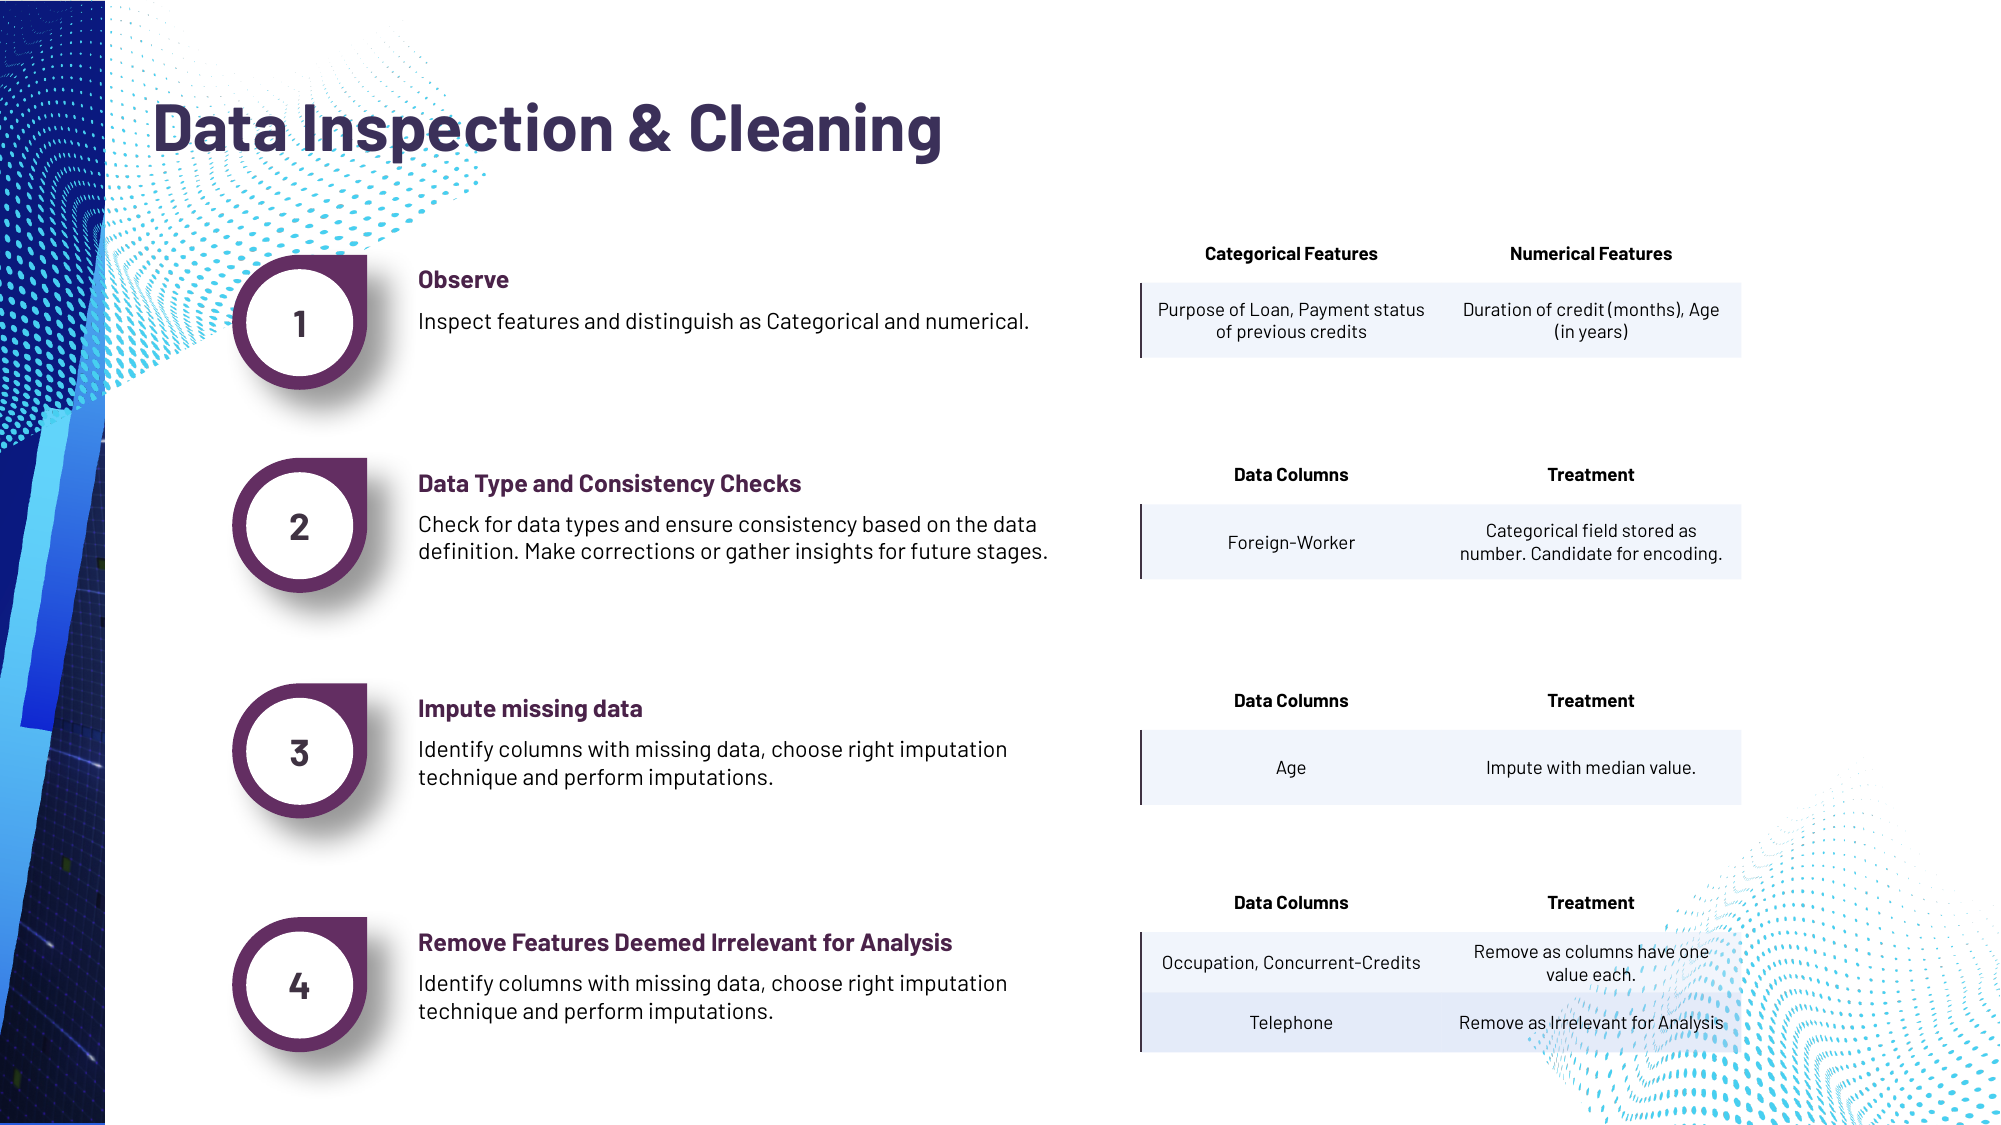

# Data Inspection & Cleaning
| Categorical Features | Numerical Features |
| --- | --- |
| Purpose of Loan, Payment status of previous credits | Duration of credit (months), Age (in years) |

Observe
Inspect features and distinguish as Categorical and numerical.
1
| Data Columns | Treatment |
| --- | --- |
| Foreign-Worker | Categorical field stored as number. Candidate for encoding. |

Data Type and Consistency Checks
Check for data types and ensure consistency based on the data definition. Make corrections or gather insights for future stages.
2
| Data Columns | Treatment |
| --- | --- |
| Age | Impute with median value. |

Impute missing data
Identify columns with missing data, choose right imputation technique and perform imputations.
3
| Data Columns | Treatment |
| --- | --- |
| Occupation, Concurrent-Credits | Remove as columns have one value each. |
| Telephone | Remove as Irrelevant for Analysis |

Remove Features Deemed Irrelevant for Analysis
Identify columns with missing data, choose right imputation technique and perform imputations.
4